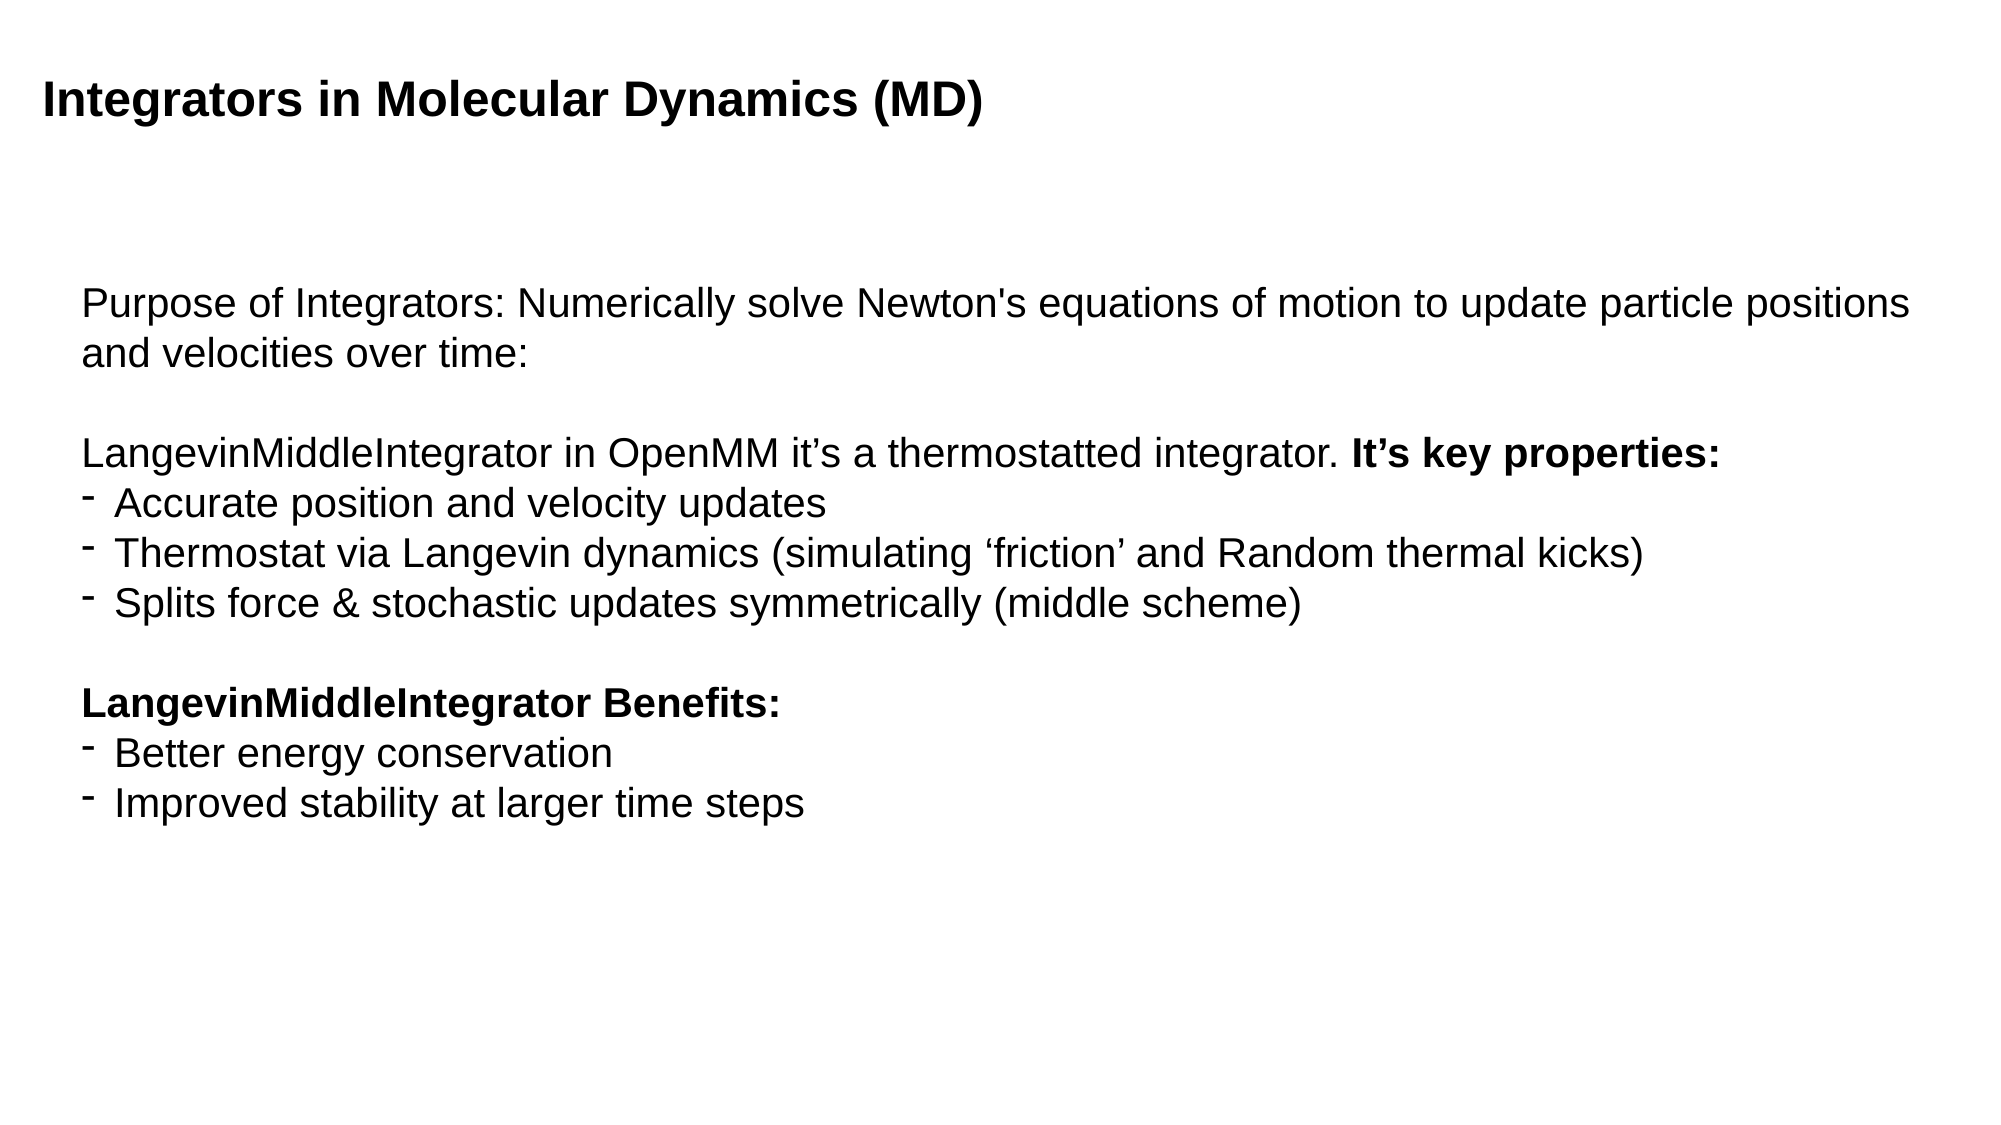

# Integrators in Molecular Dynamics (MD)
Purpose of Integrators: Numerically solve Newton's equations of motion to update particle positions and velocities over time:

LangevinMiddleIntegrator in OpenMM it’s a thermostatted integrator. It’s key properties:
Accurate position and velocity updates
Thermostat via Langevin dynamics (simulating ‘friction’ and Random thermal kicks)
Splits force & stochastic updates symmetrically (middle scheme)

LangevinMiddleIntegrator Benefits:
Better energy conservation
Improved stability at larger time steps